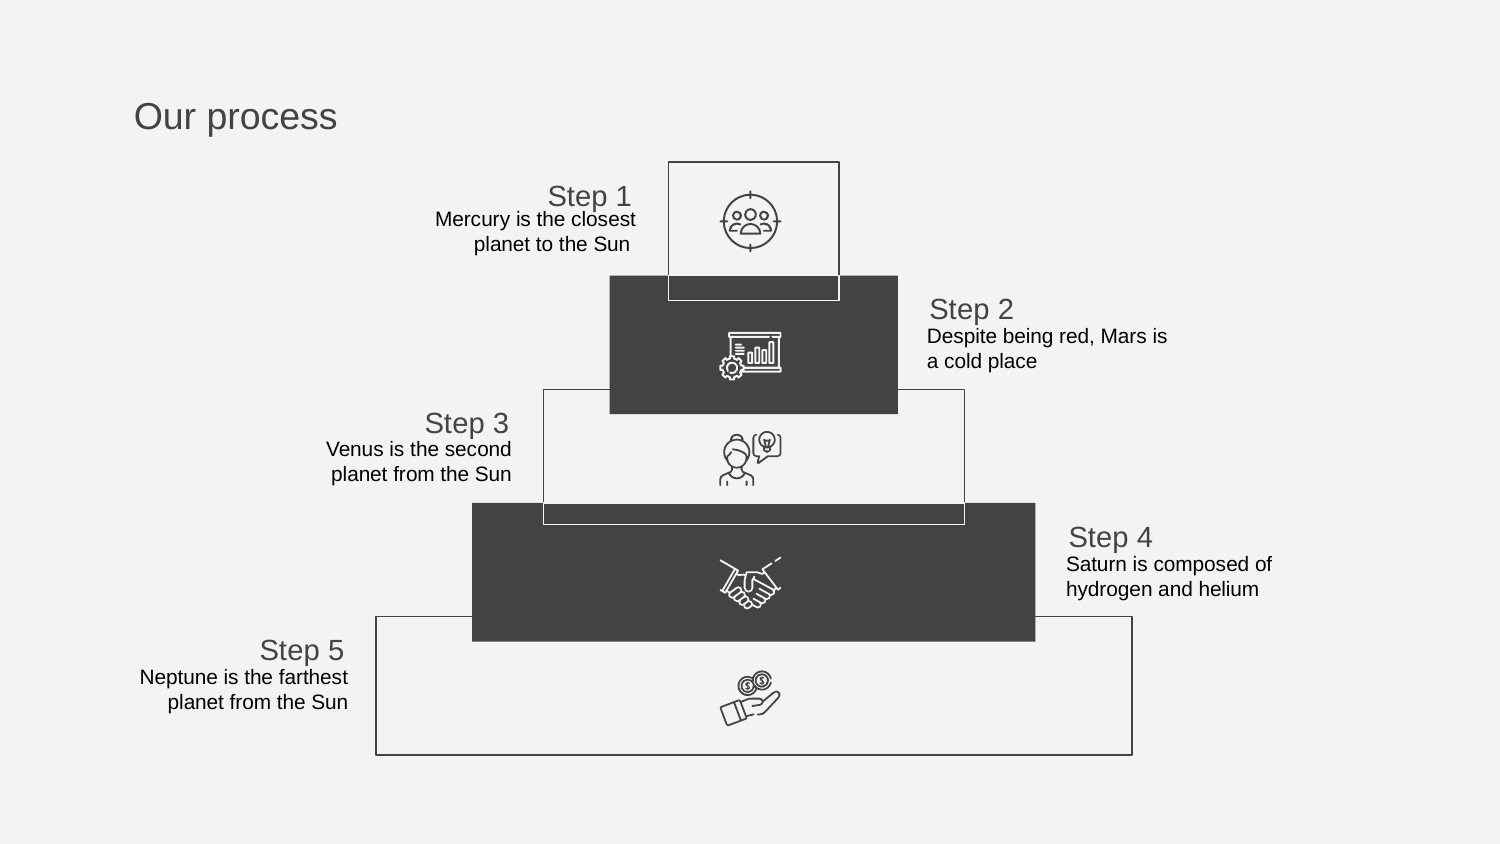

# Our process
Step 1

Mercury is the closest planet to the Sun

Step 2

Despite being red, Mars is a cold place

Step 3

Venus is the second planet from the Sun
Step 4

Saturn is composed of hydrogen and helium

Step 5

Neptune is the farthest planet from the Sun